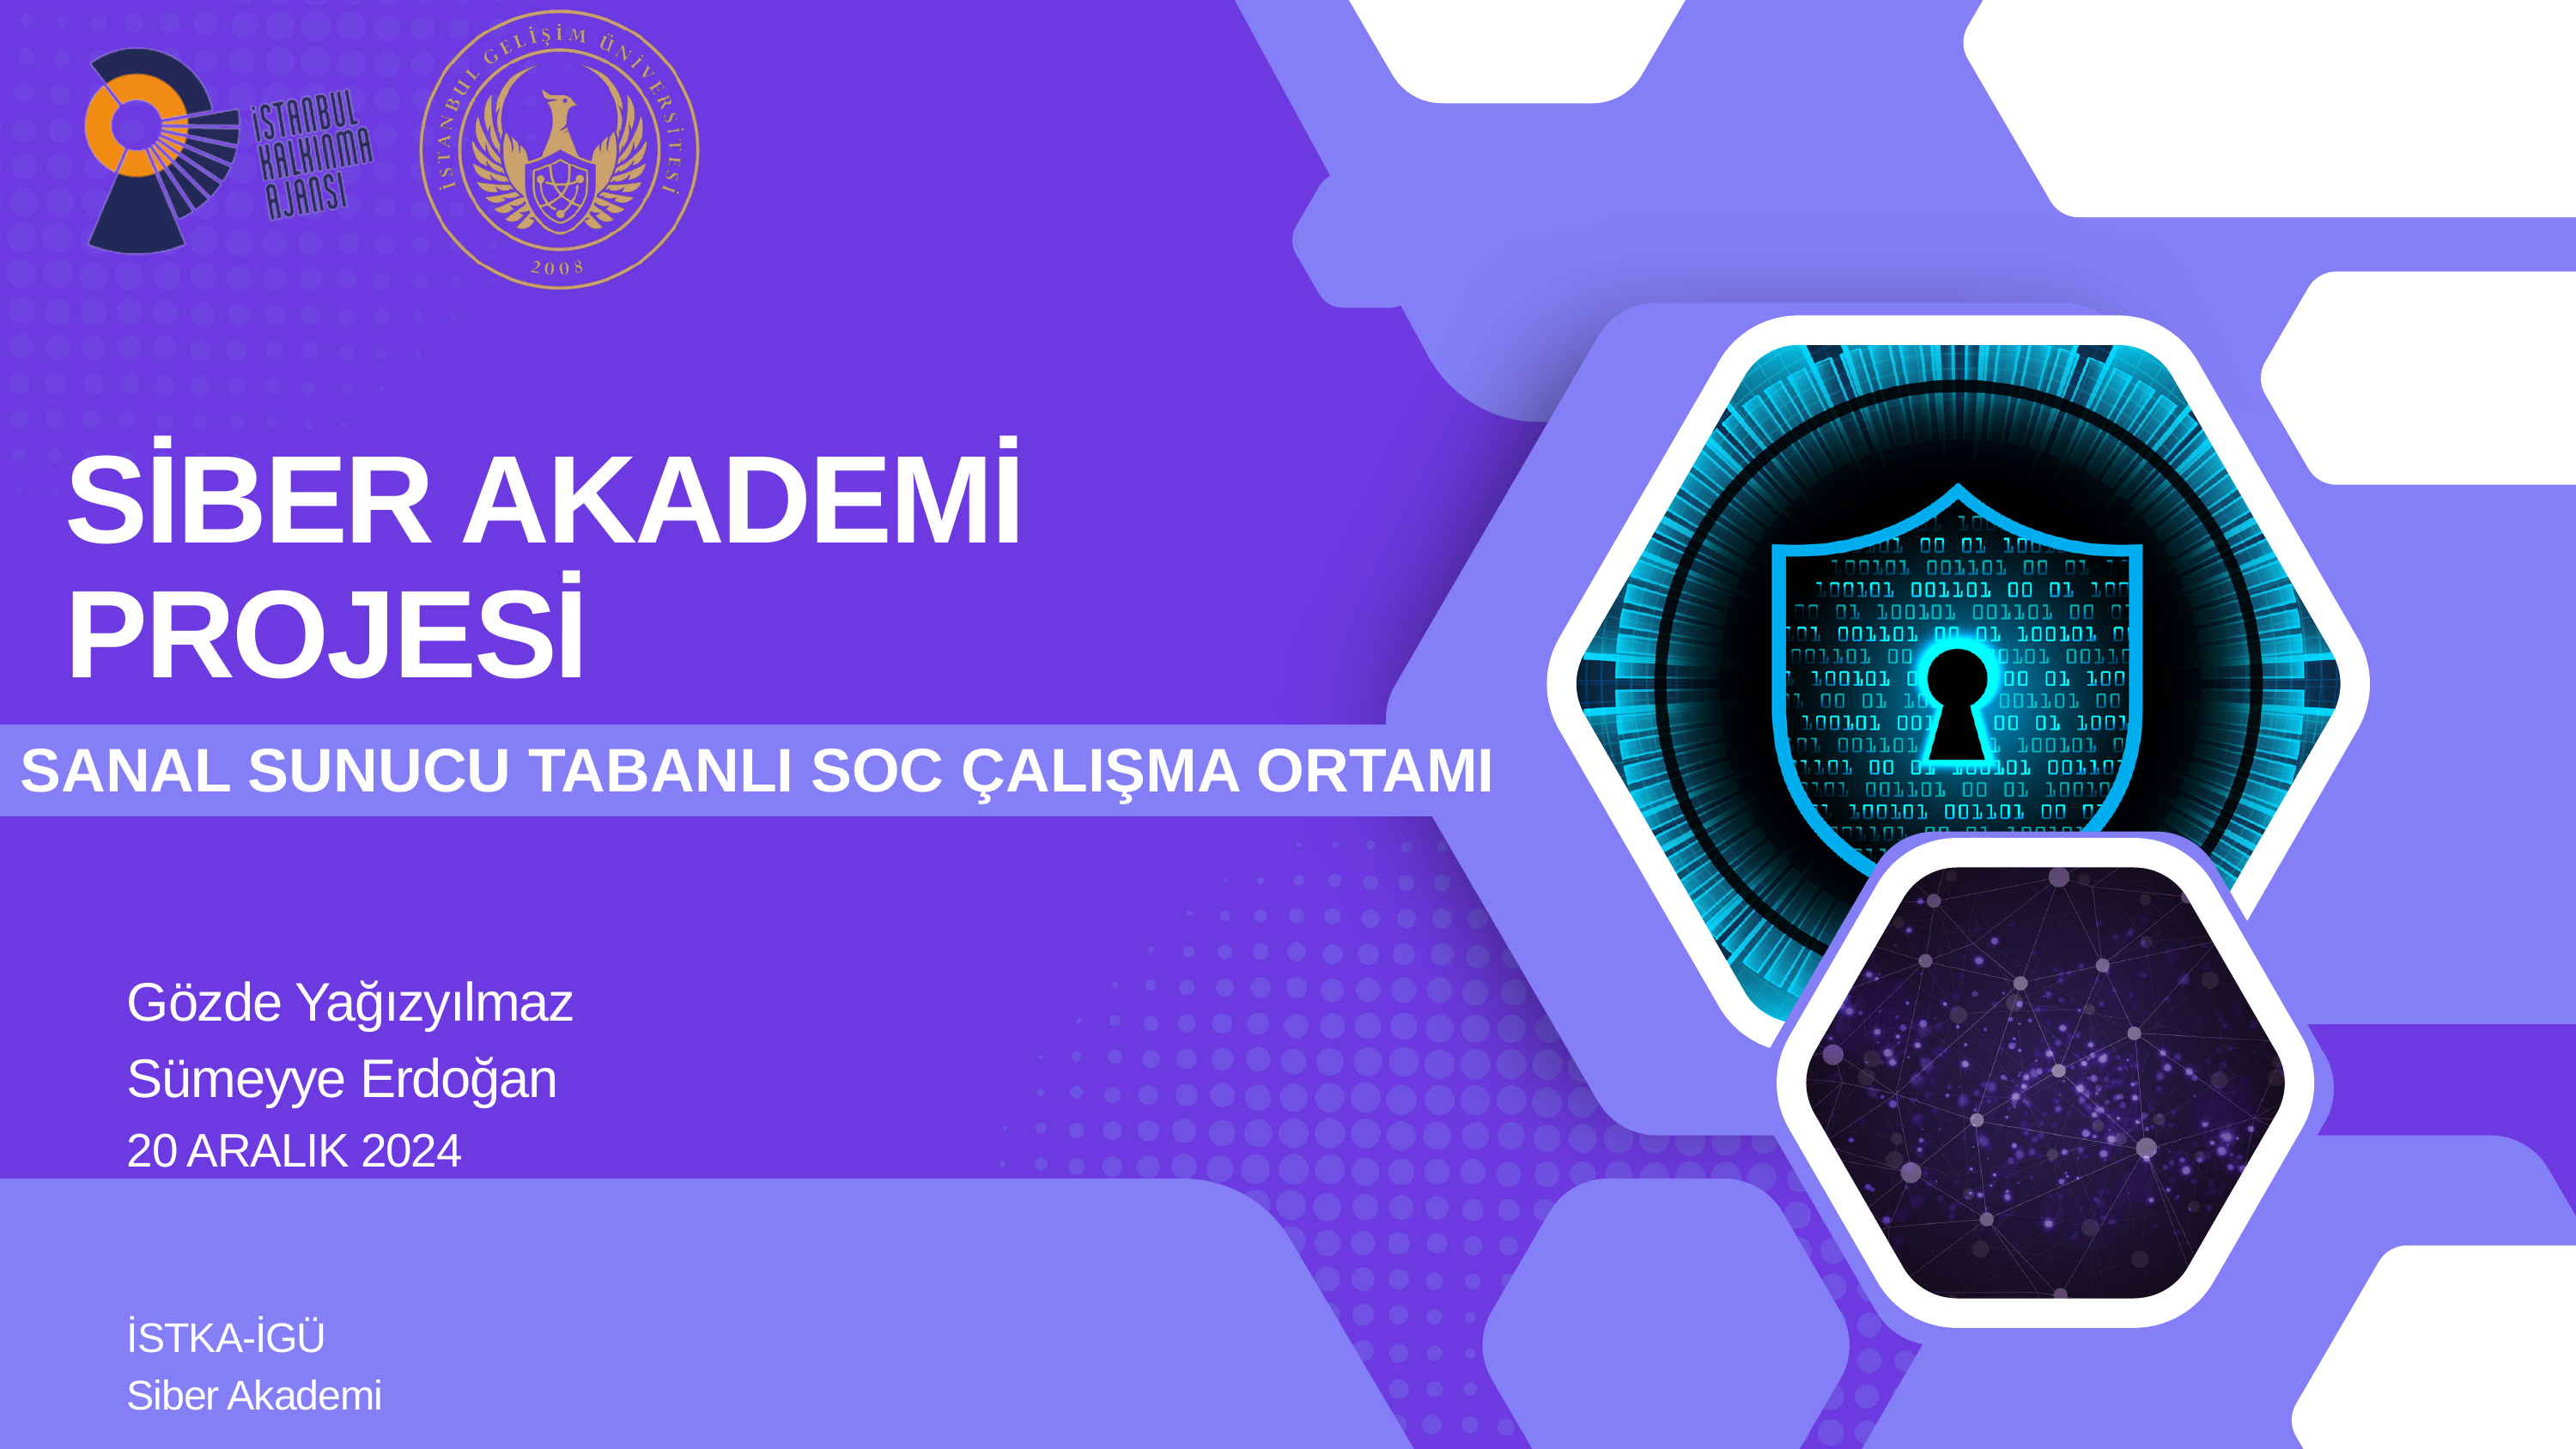

SİBER AKADEMİ PROJESİ
SANAL SUNUCU TABANLI SOC ÇALIŞMA ORTAMI

Gözde Yağızyılmaz
Sümeyye Erdoğan
20 ARALIK 2024

İSTKA-İGÜ
Siber Akademi